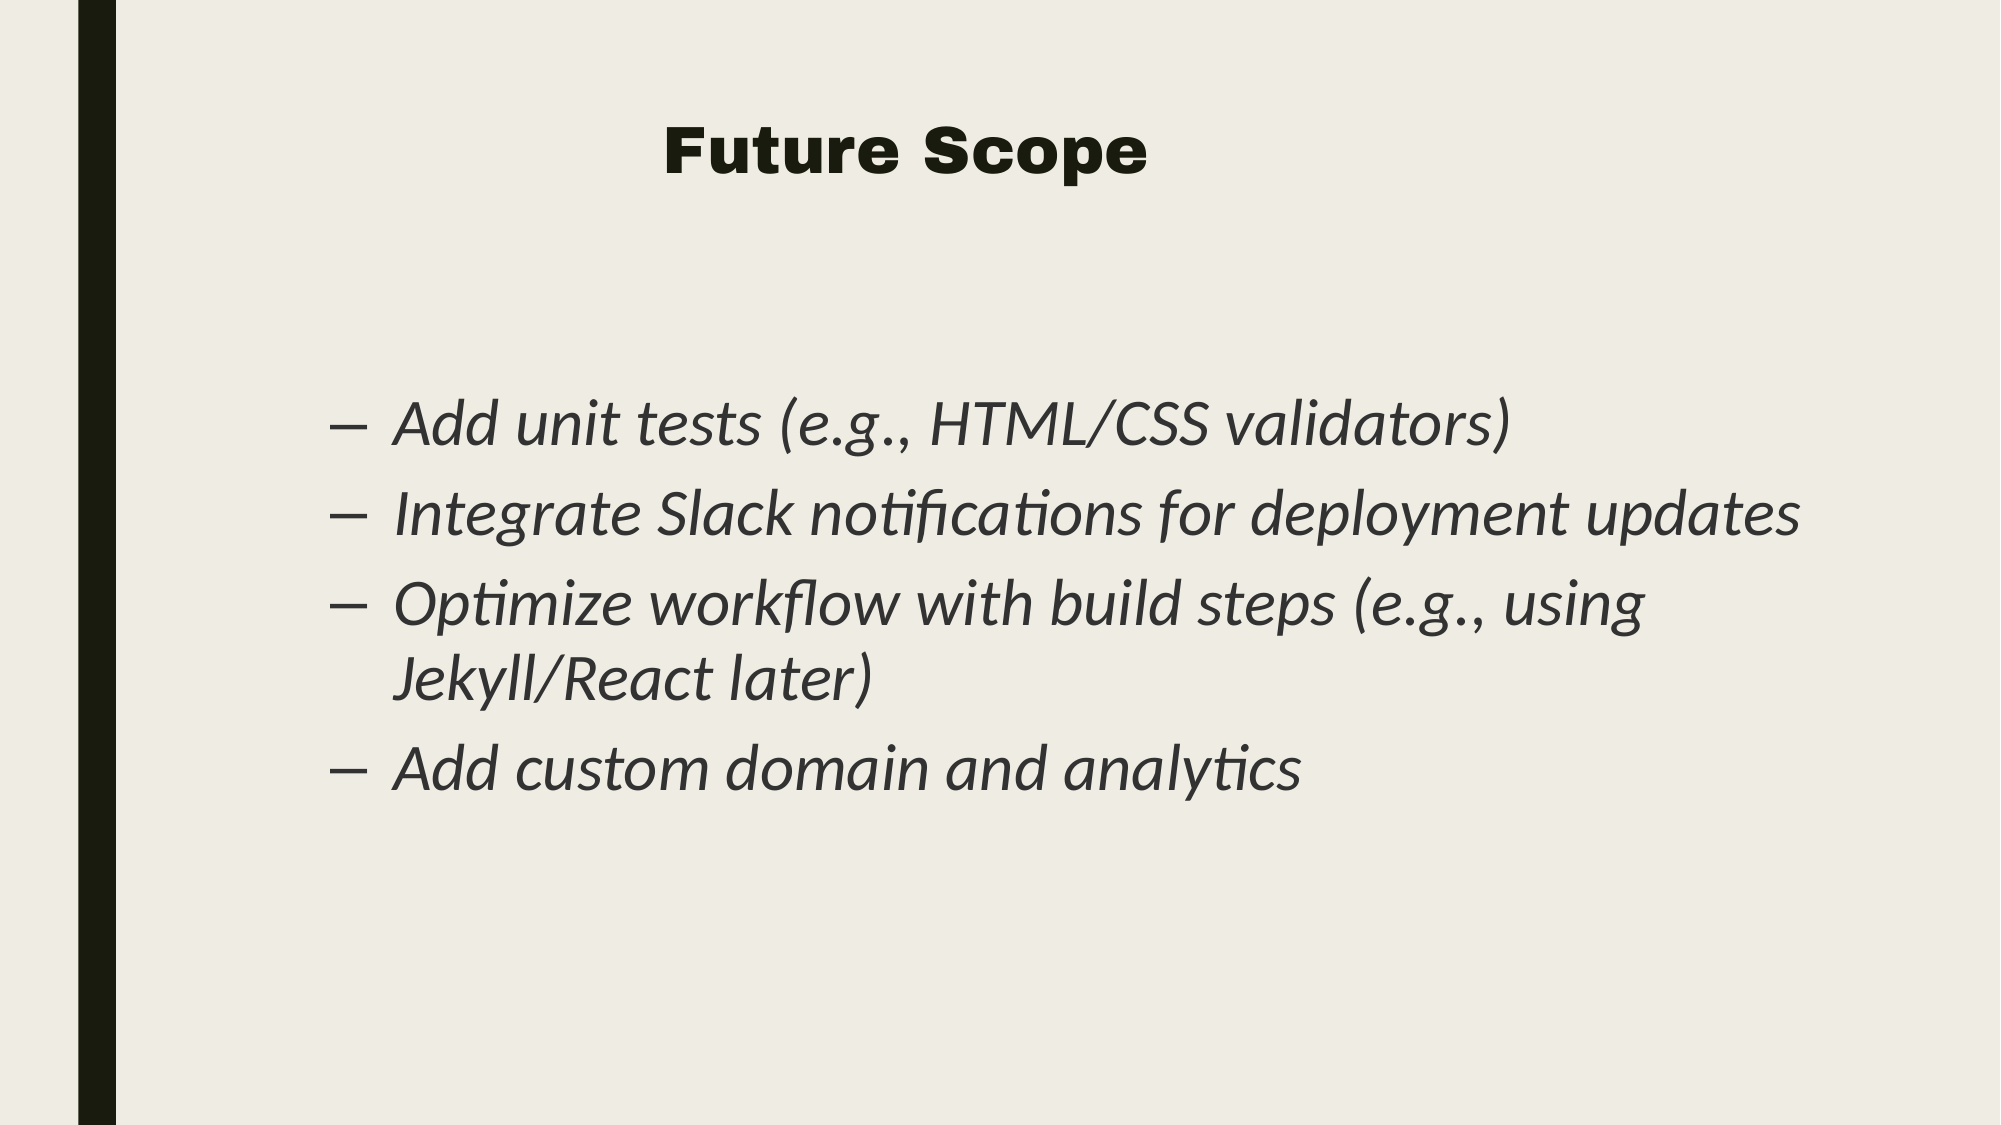

# Future Scope

Add unit tests (e.g., HTML/CSS validators)
Integrate Slack notifications for deployment updates
Optimize workflow with build steps (e.g., using Jekyll/React later)
Add custom domain and analytics